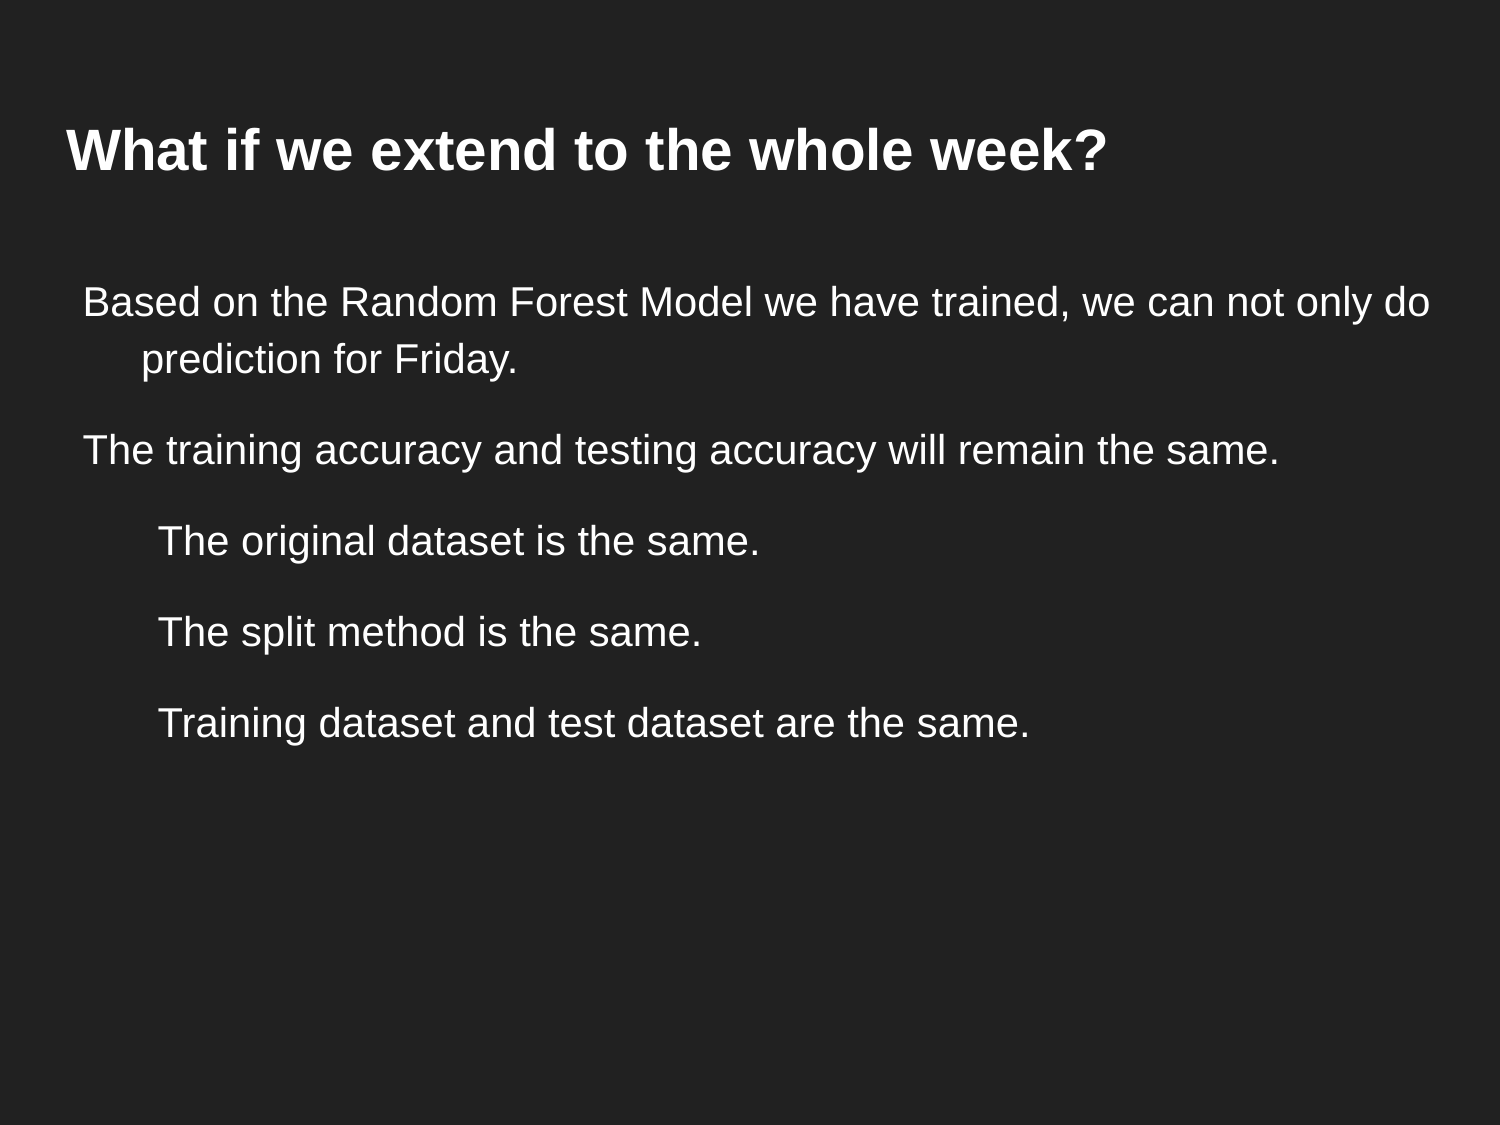

# What if we extend to the whole week?
Based on the Random Forest Model we have trained, we can not only do prediction for Friday.
The training accuracy and testing accuracy will remain the same.
The original dataset is the same.
The split method is the same.
Training dataset and test dataset are the same.